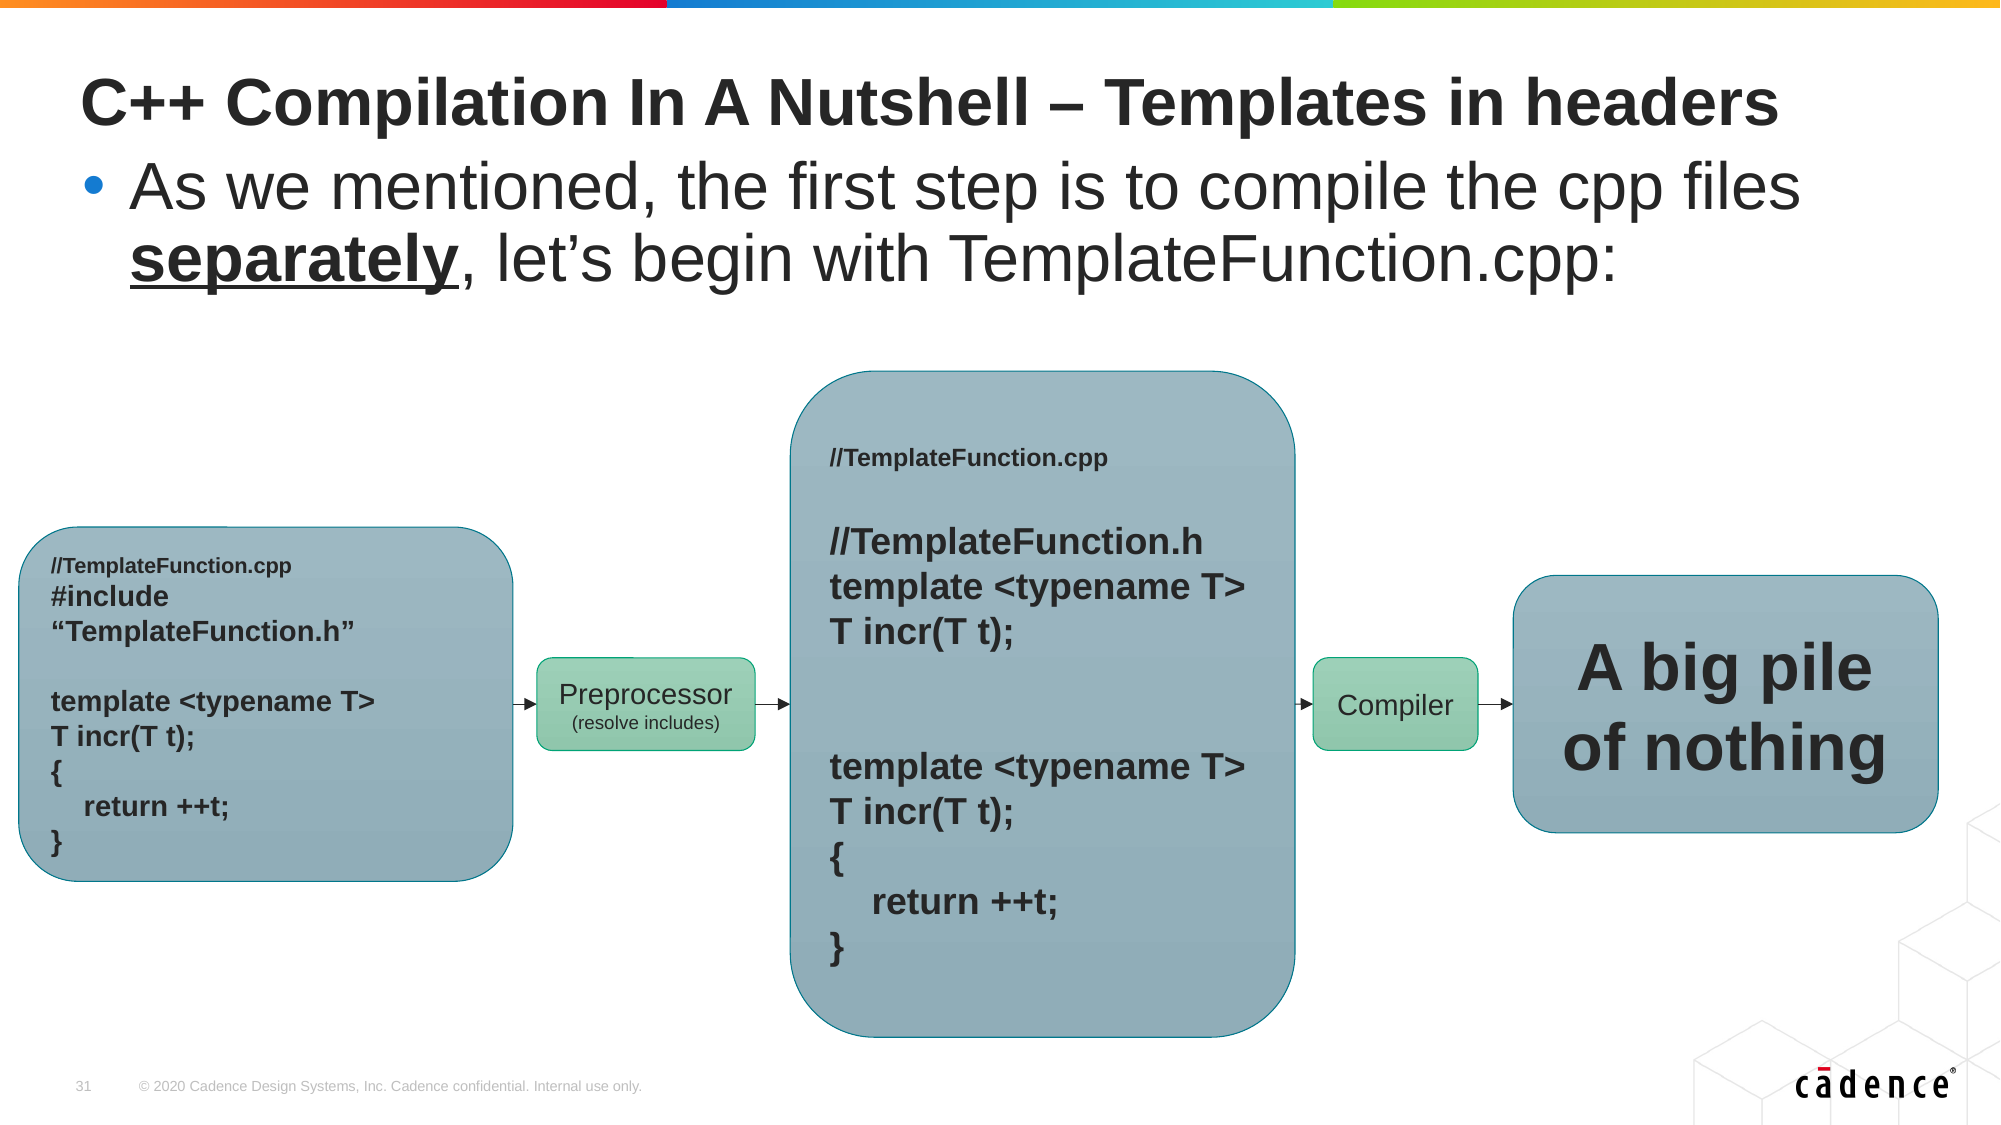

# C++ Compilation In A Nutshell – Templates in headers
As we mentioned, the first step is to compile the cpp files separately, let’s begin with TemplateFunction.cpp:

//TemplateFunction.cpp

//TemplateFunction.h
template <typename T>
T incr(T t);

template <typename T>
T incr(T t);
{
    return ++t;
}
//TemplateFunction.cpp
#include “TemplateFunction.h”

template <typename T>
T incr(T t);
{
    return ++t;
}
A big pile of nothing
??
Compiler
Preprocessor
(resolve includes)